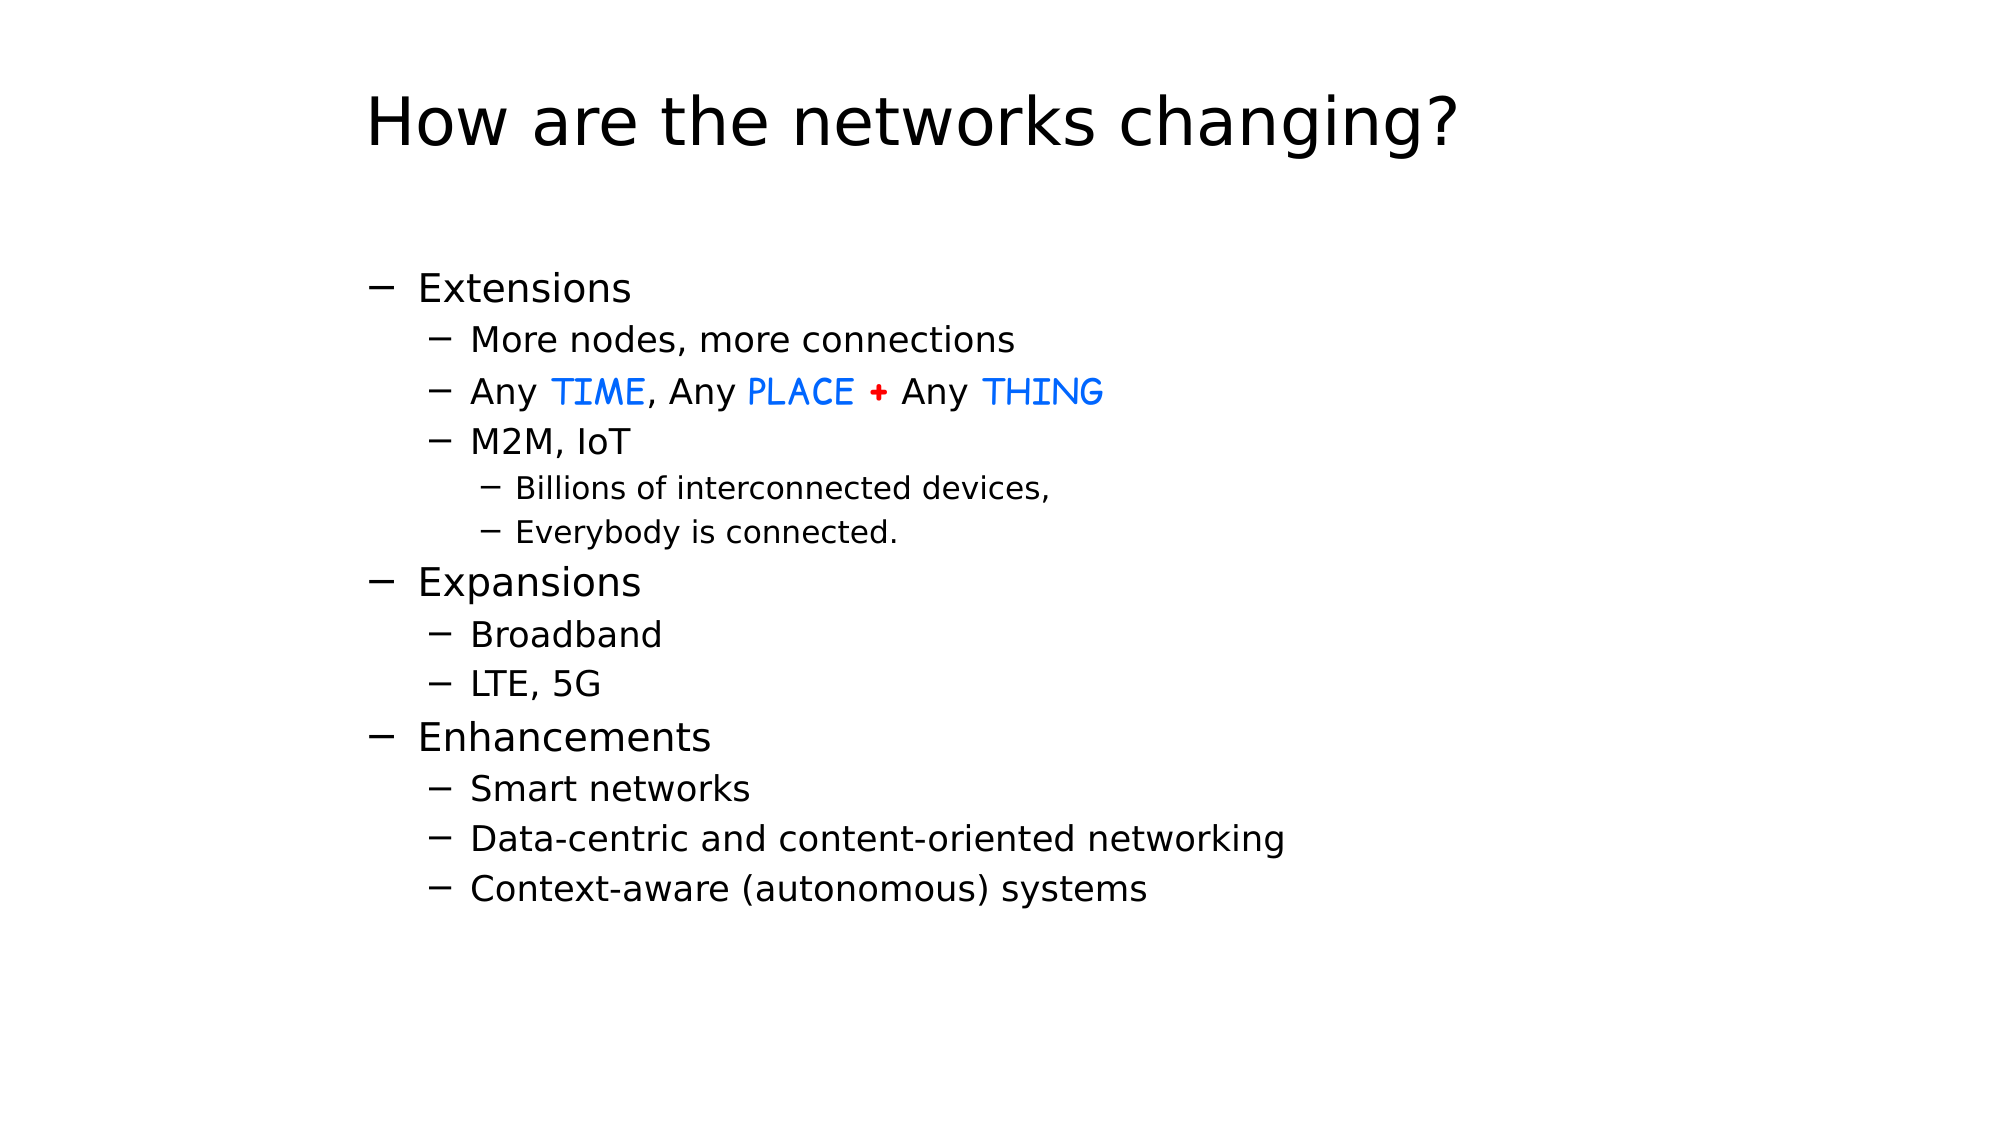

# How are the networks changing?
Extensions
More nodes, more connections
Any TIME, Any PLACE + Any THING
M2M, IoT
Billions of interconnected devices,
Everybody is connected.
Expansions
Broadband
LTE, 5G
Enhancements
Smart networks
Data-centric and content-oriented networking
Context-aware (autonomous) systems
13